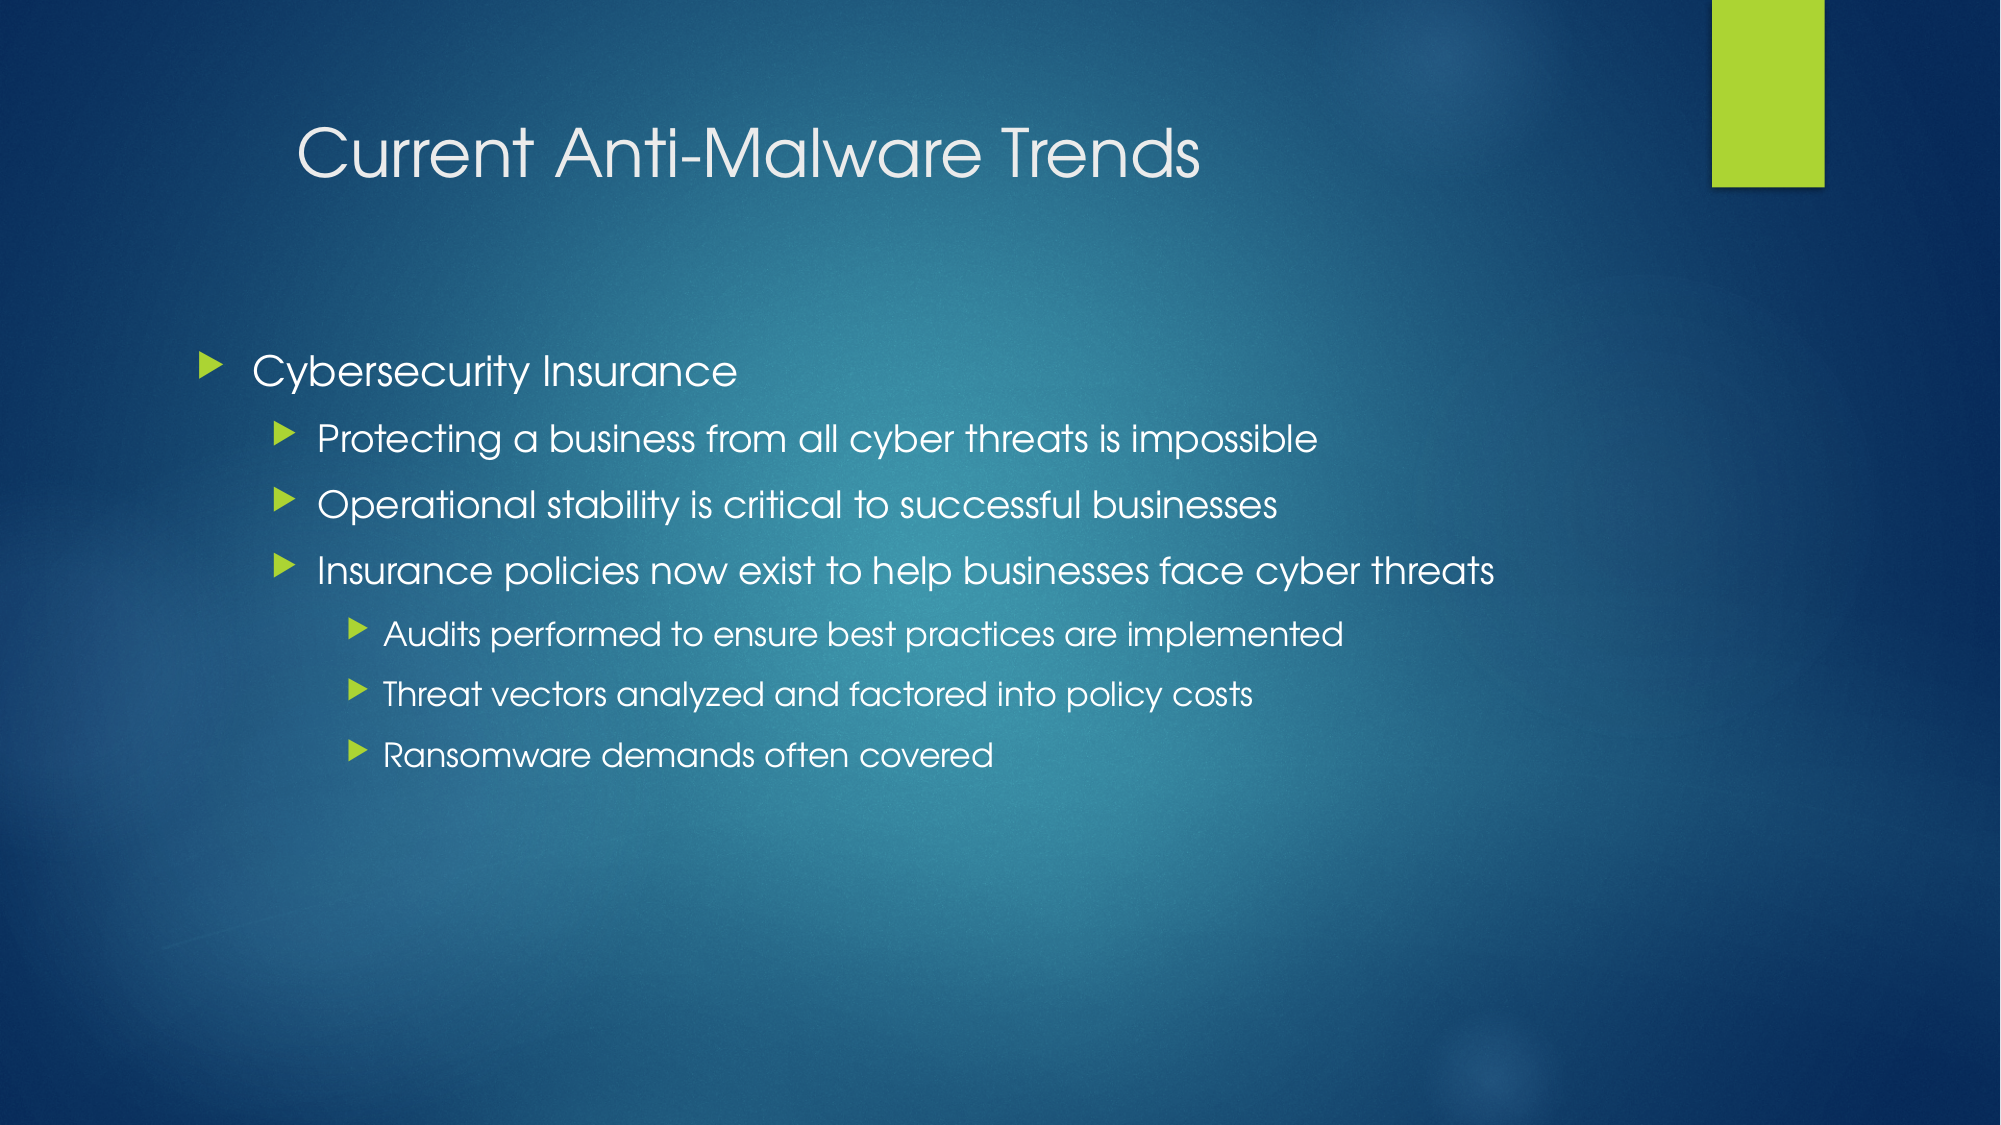

# Current Anti-Malware Trends
Cybersecurity Insurance
Protecting a business from all cyber threats is impossible
Operational stability is critical to successful businesses
Insurance policies now exist to help businesses face cyber threats
Audits performed to ensure best practices are implemented
Threat vectors analyzed and factored into policy costs
Ransomware demands often covered